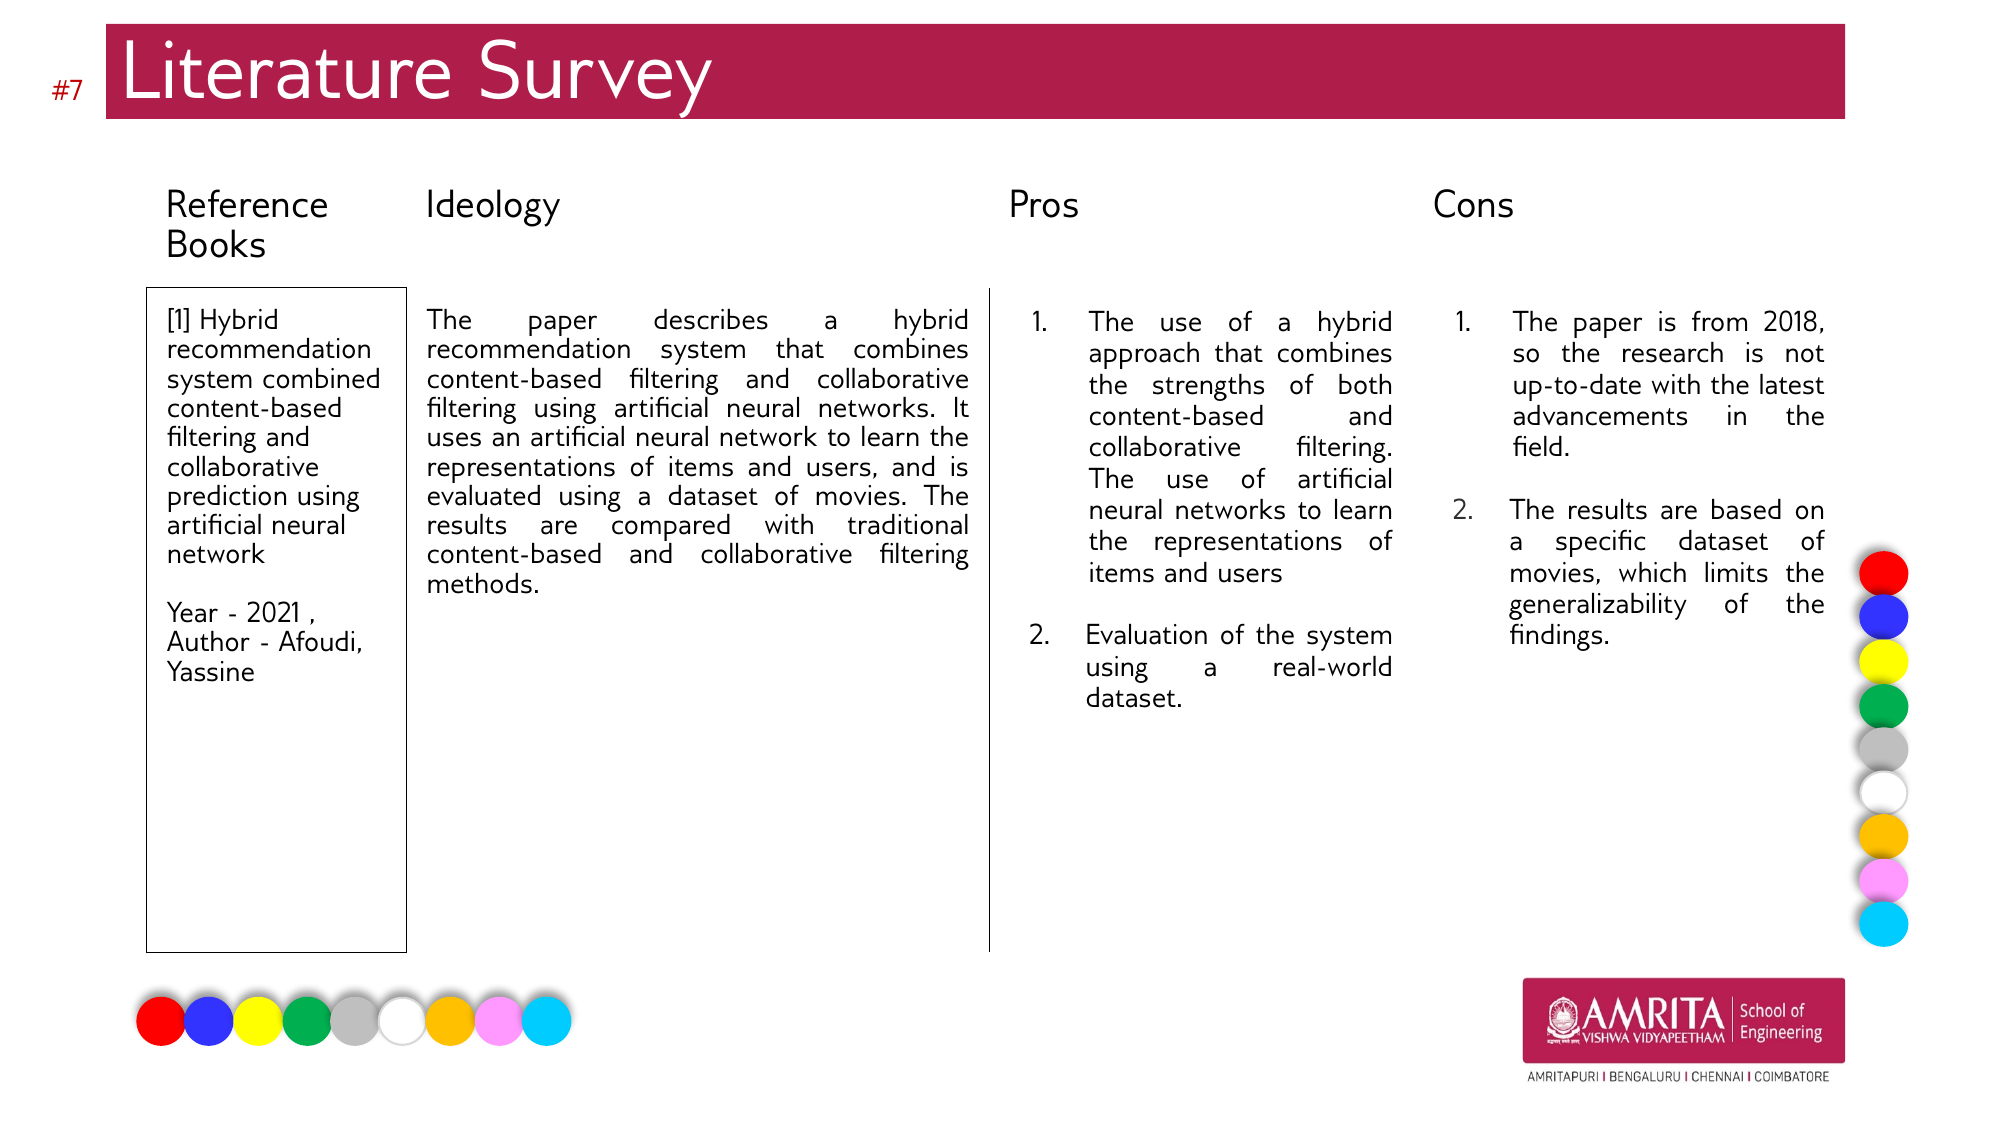

# Literature Survey
#7
| Reference Books | Ideology | Pros | Cons |
| --- | --- | --- | --- |
| [1] Hybrid recommendation system combined content-based filtering and collaborative prediction using artificial neural network Year - 2021 , Author - Afoudi, Yassine | The paper describes a hybrid recommendation system that combines content-based filtering and collaborative filtering using artificial neural networks. It uses an artificial neural network to learn the representations of items and users, and is evaluated using a dataset of movies. The results are compared with traditional content-based and collaborative filtering methods. | The use of a hybrid approach that combines the strengths of both content-based and collaborative filtering. The use of artificial neural networks to learn the representations of items and users Evaluation of the system using a real-world dataset. | The paper is from 2018, so the research is not up-to-date with the latest advancements in the field. The results are based on a specific dataset of movies, which limits the generalizability of the findings. |